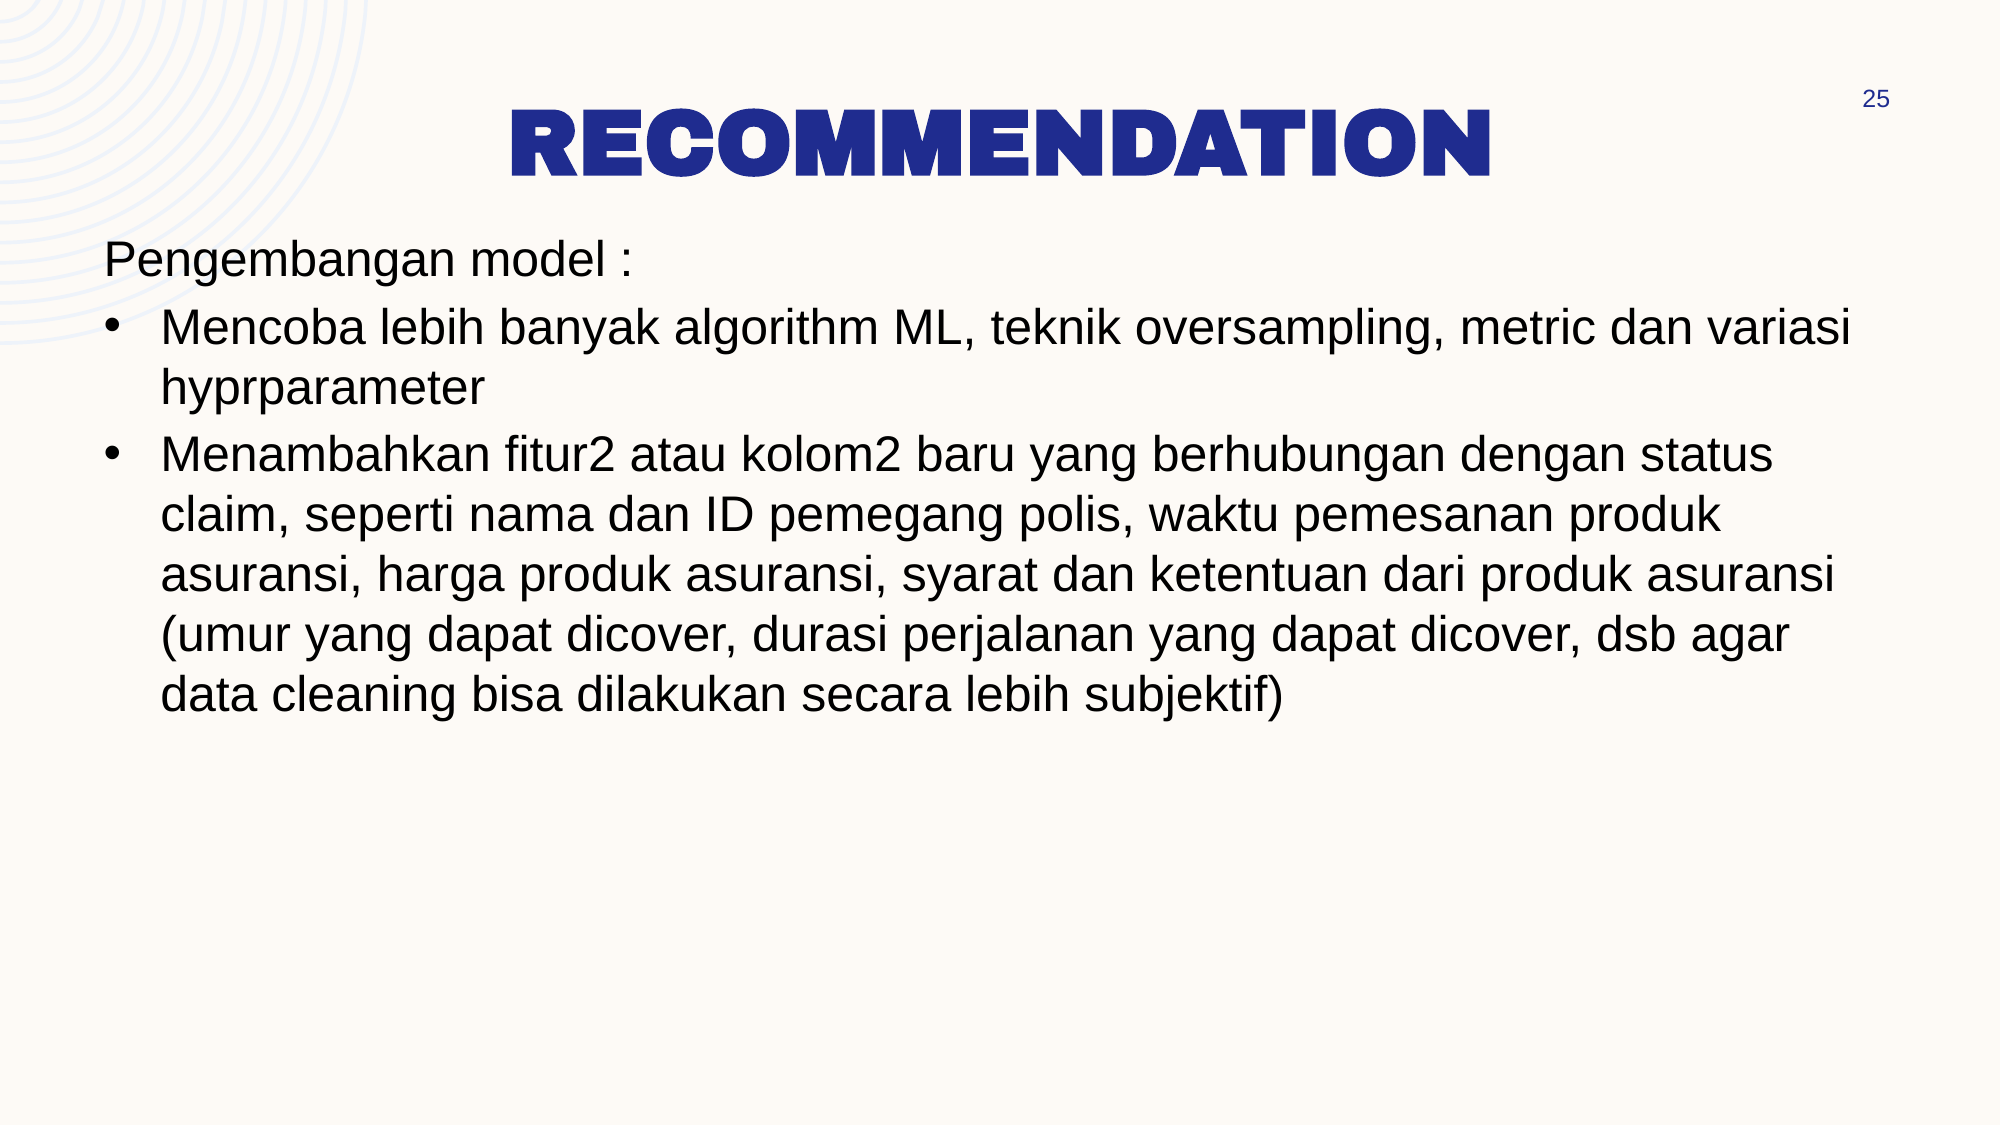

# recommendation
25
Pengembangan model :
Mencoba lebih banyak algorithm ML, teknik oversampling, metric dan variasi hyprparameter
Menambahkan fitur2 atau kolom2 baru yang berhubungan dengan status claim, seperti nama dan ID pemegang polis, waktu pemesanan produk asuransi, harga produk asuransi, syarat dan ketentuan dari produk asuransi (umur yang dapat dicover, durasi perjalanan yang dapat dicover, dsb agar data cleaning bisa dilakukan secara lebih subjektif)